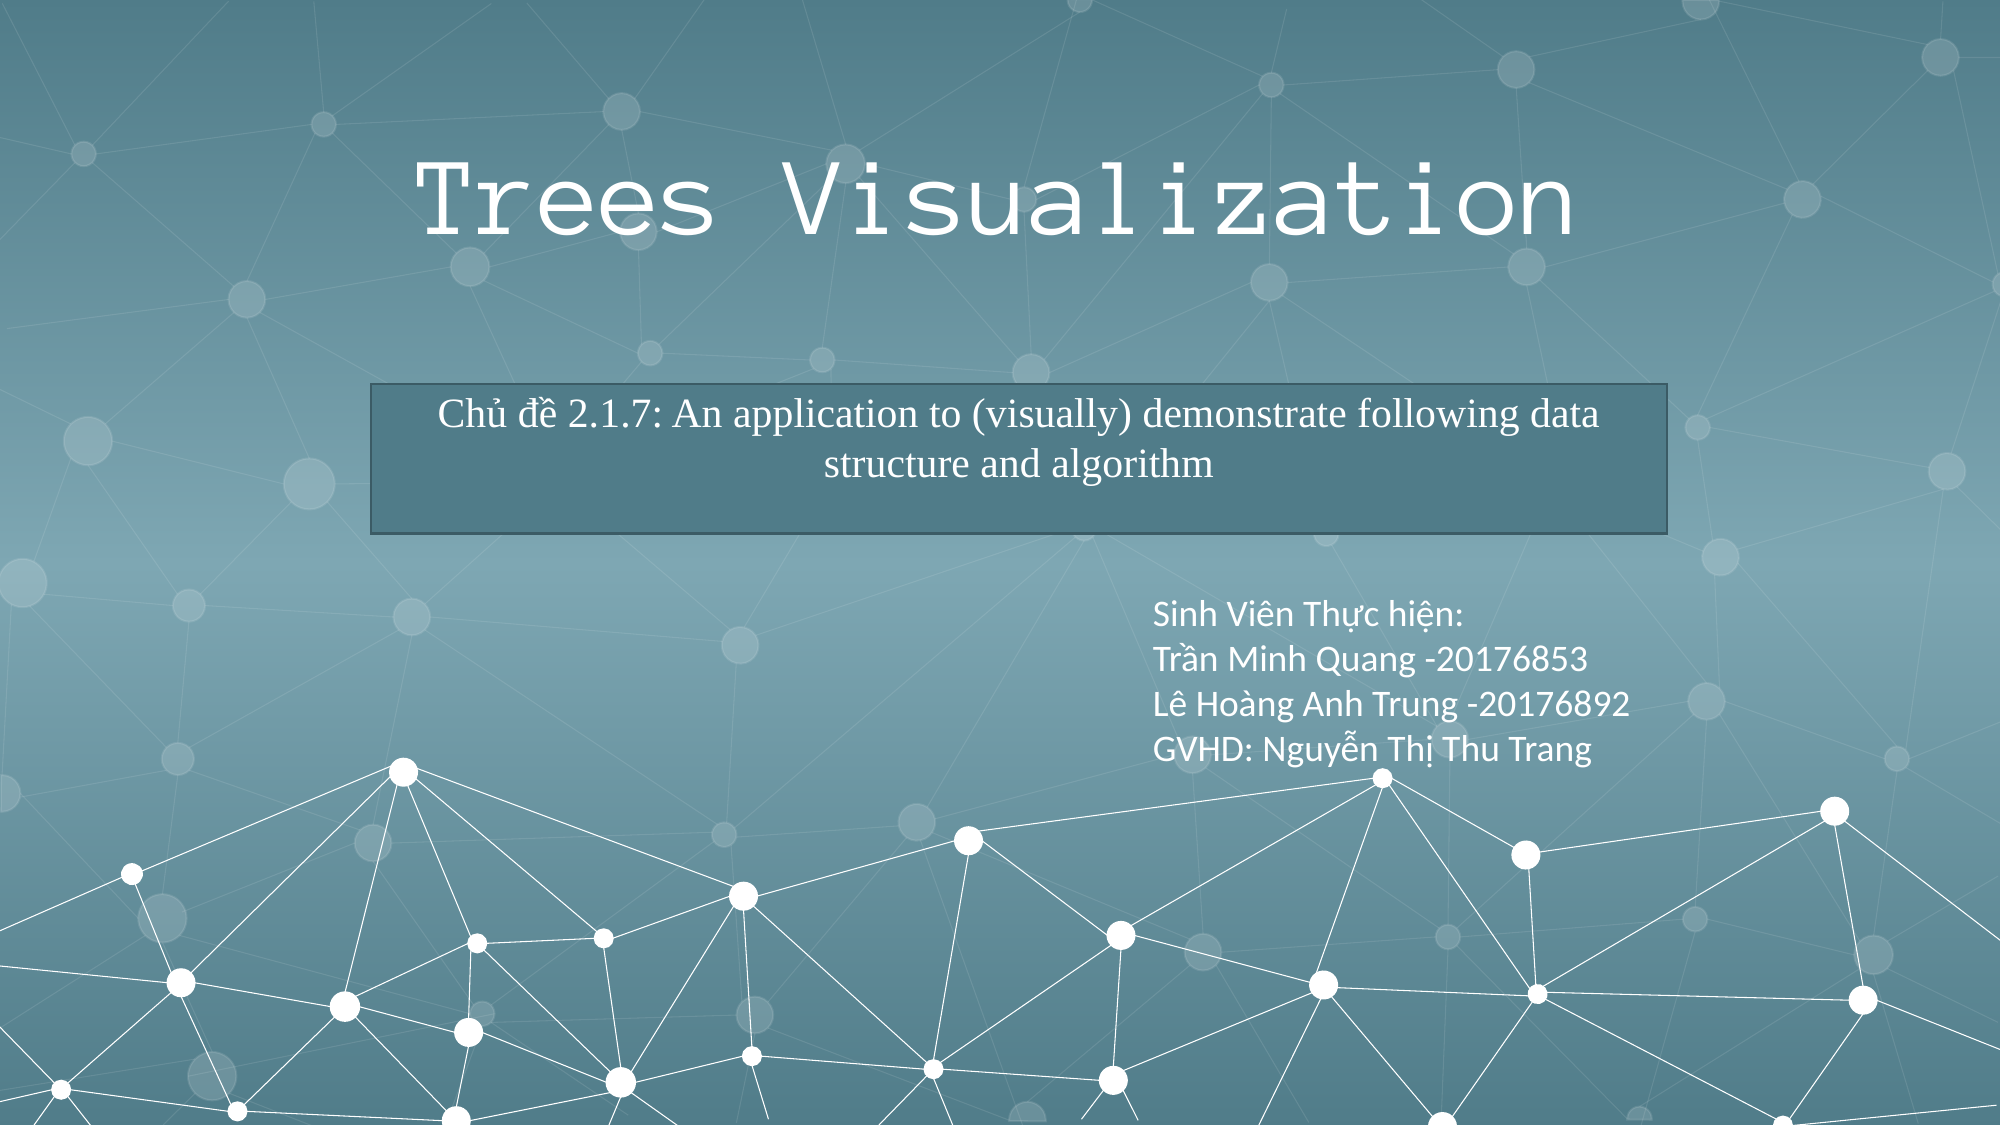

Trees Visualization
Chủ đề 2.1.7: An application to (visually) demonstrate following data structure and algorithm

Sinh Viên Thực hiện:
Trần Minh Quang -20176853
Lê Hoàng Anh Trung -20176892
GVHD: Nguyễn Thị Thu Trang